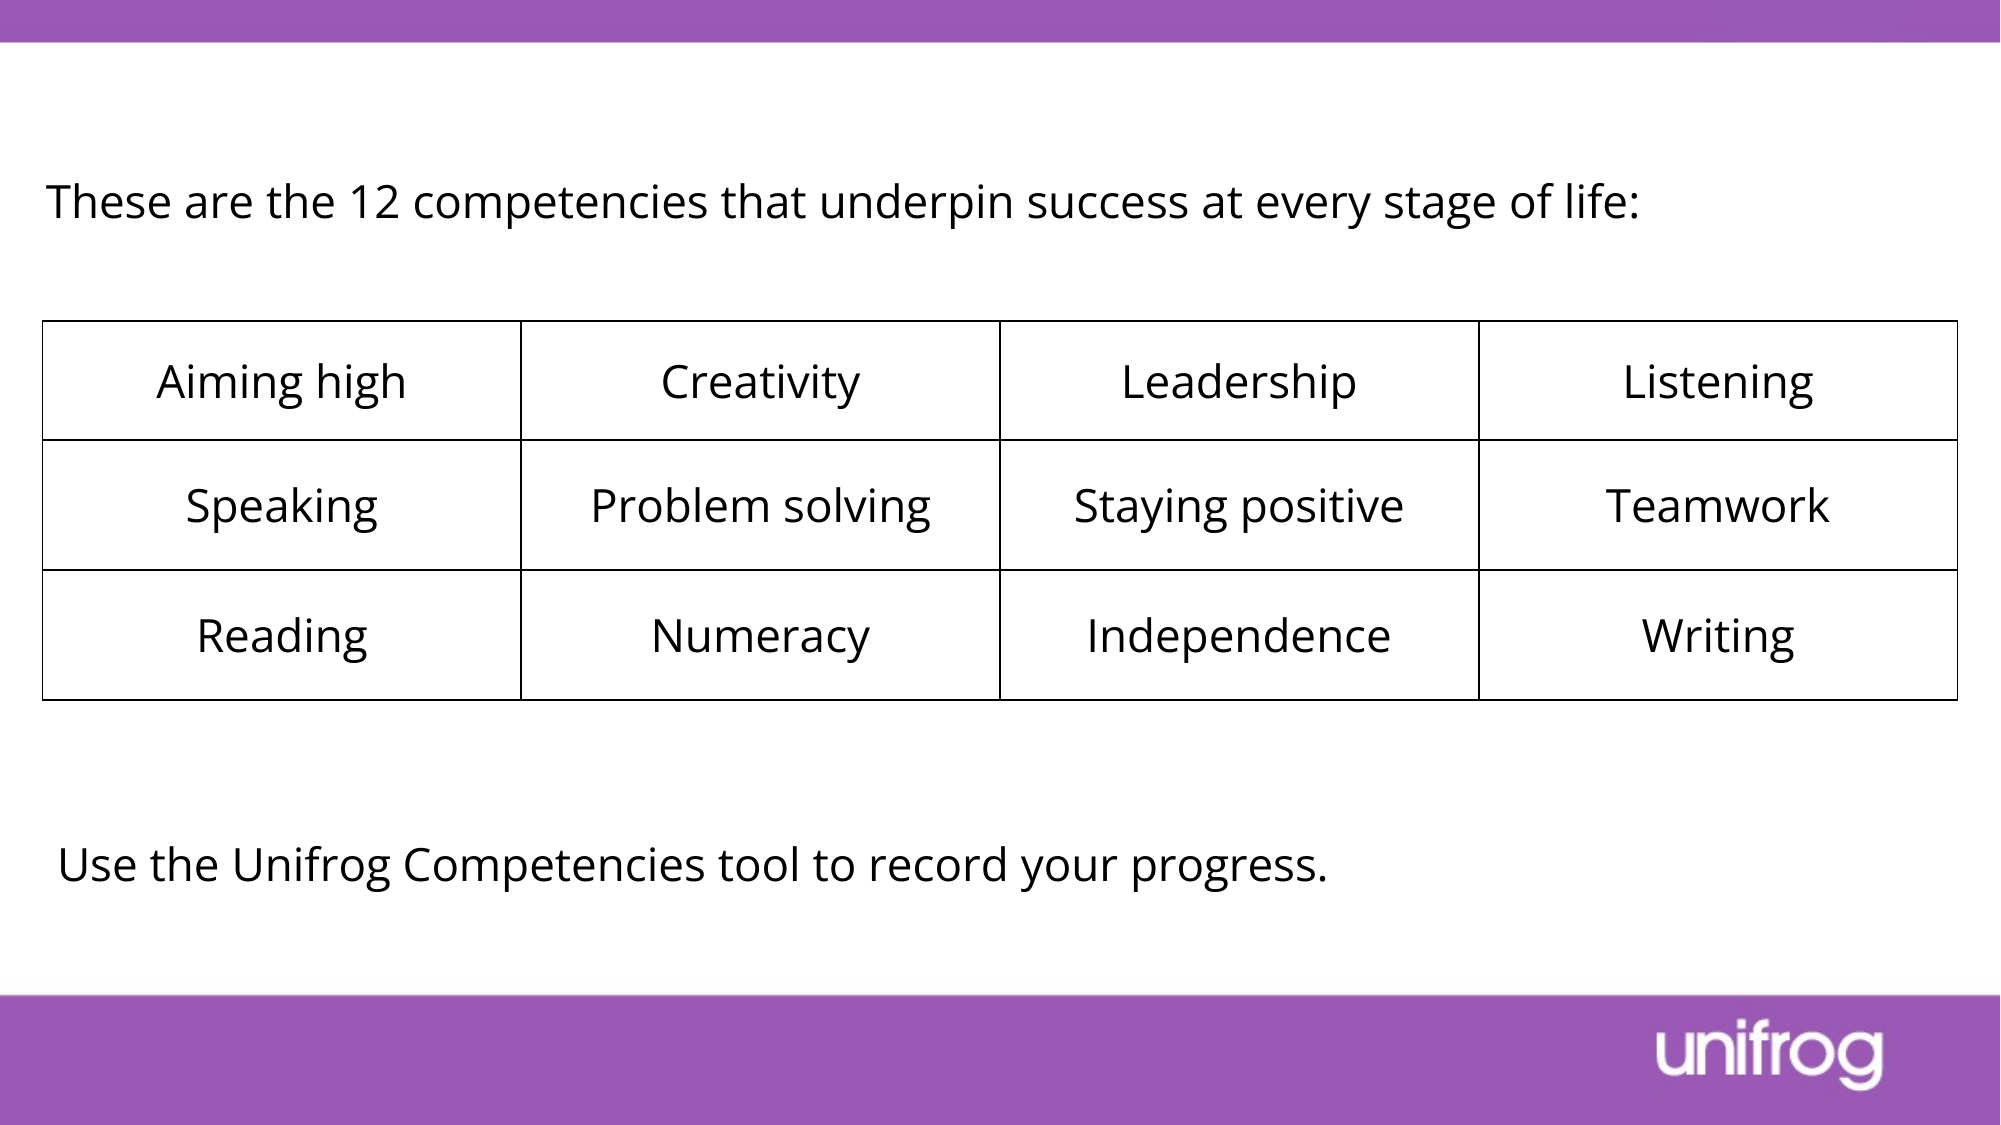

These are the 12 competencies that underpin success at every stage of life:
| Aiming high | Creativity | Leadership | Listening |
| --- | --- | --- | --- |
| Speaking | Problem solving | Staying positive | Teamwork |
| Reading | Numeracy | Independence | Writing |
Use the Unifrog Competencies tool to record your progress.